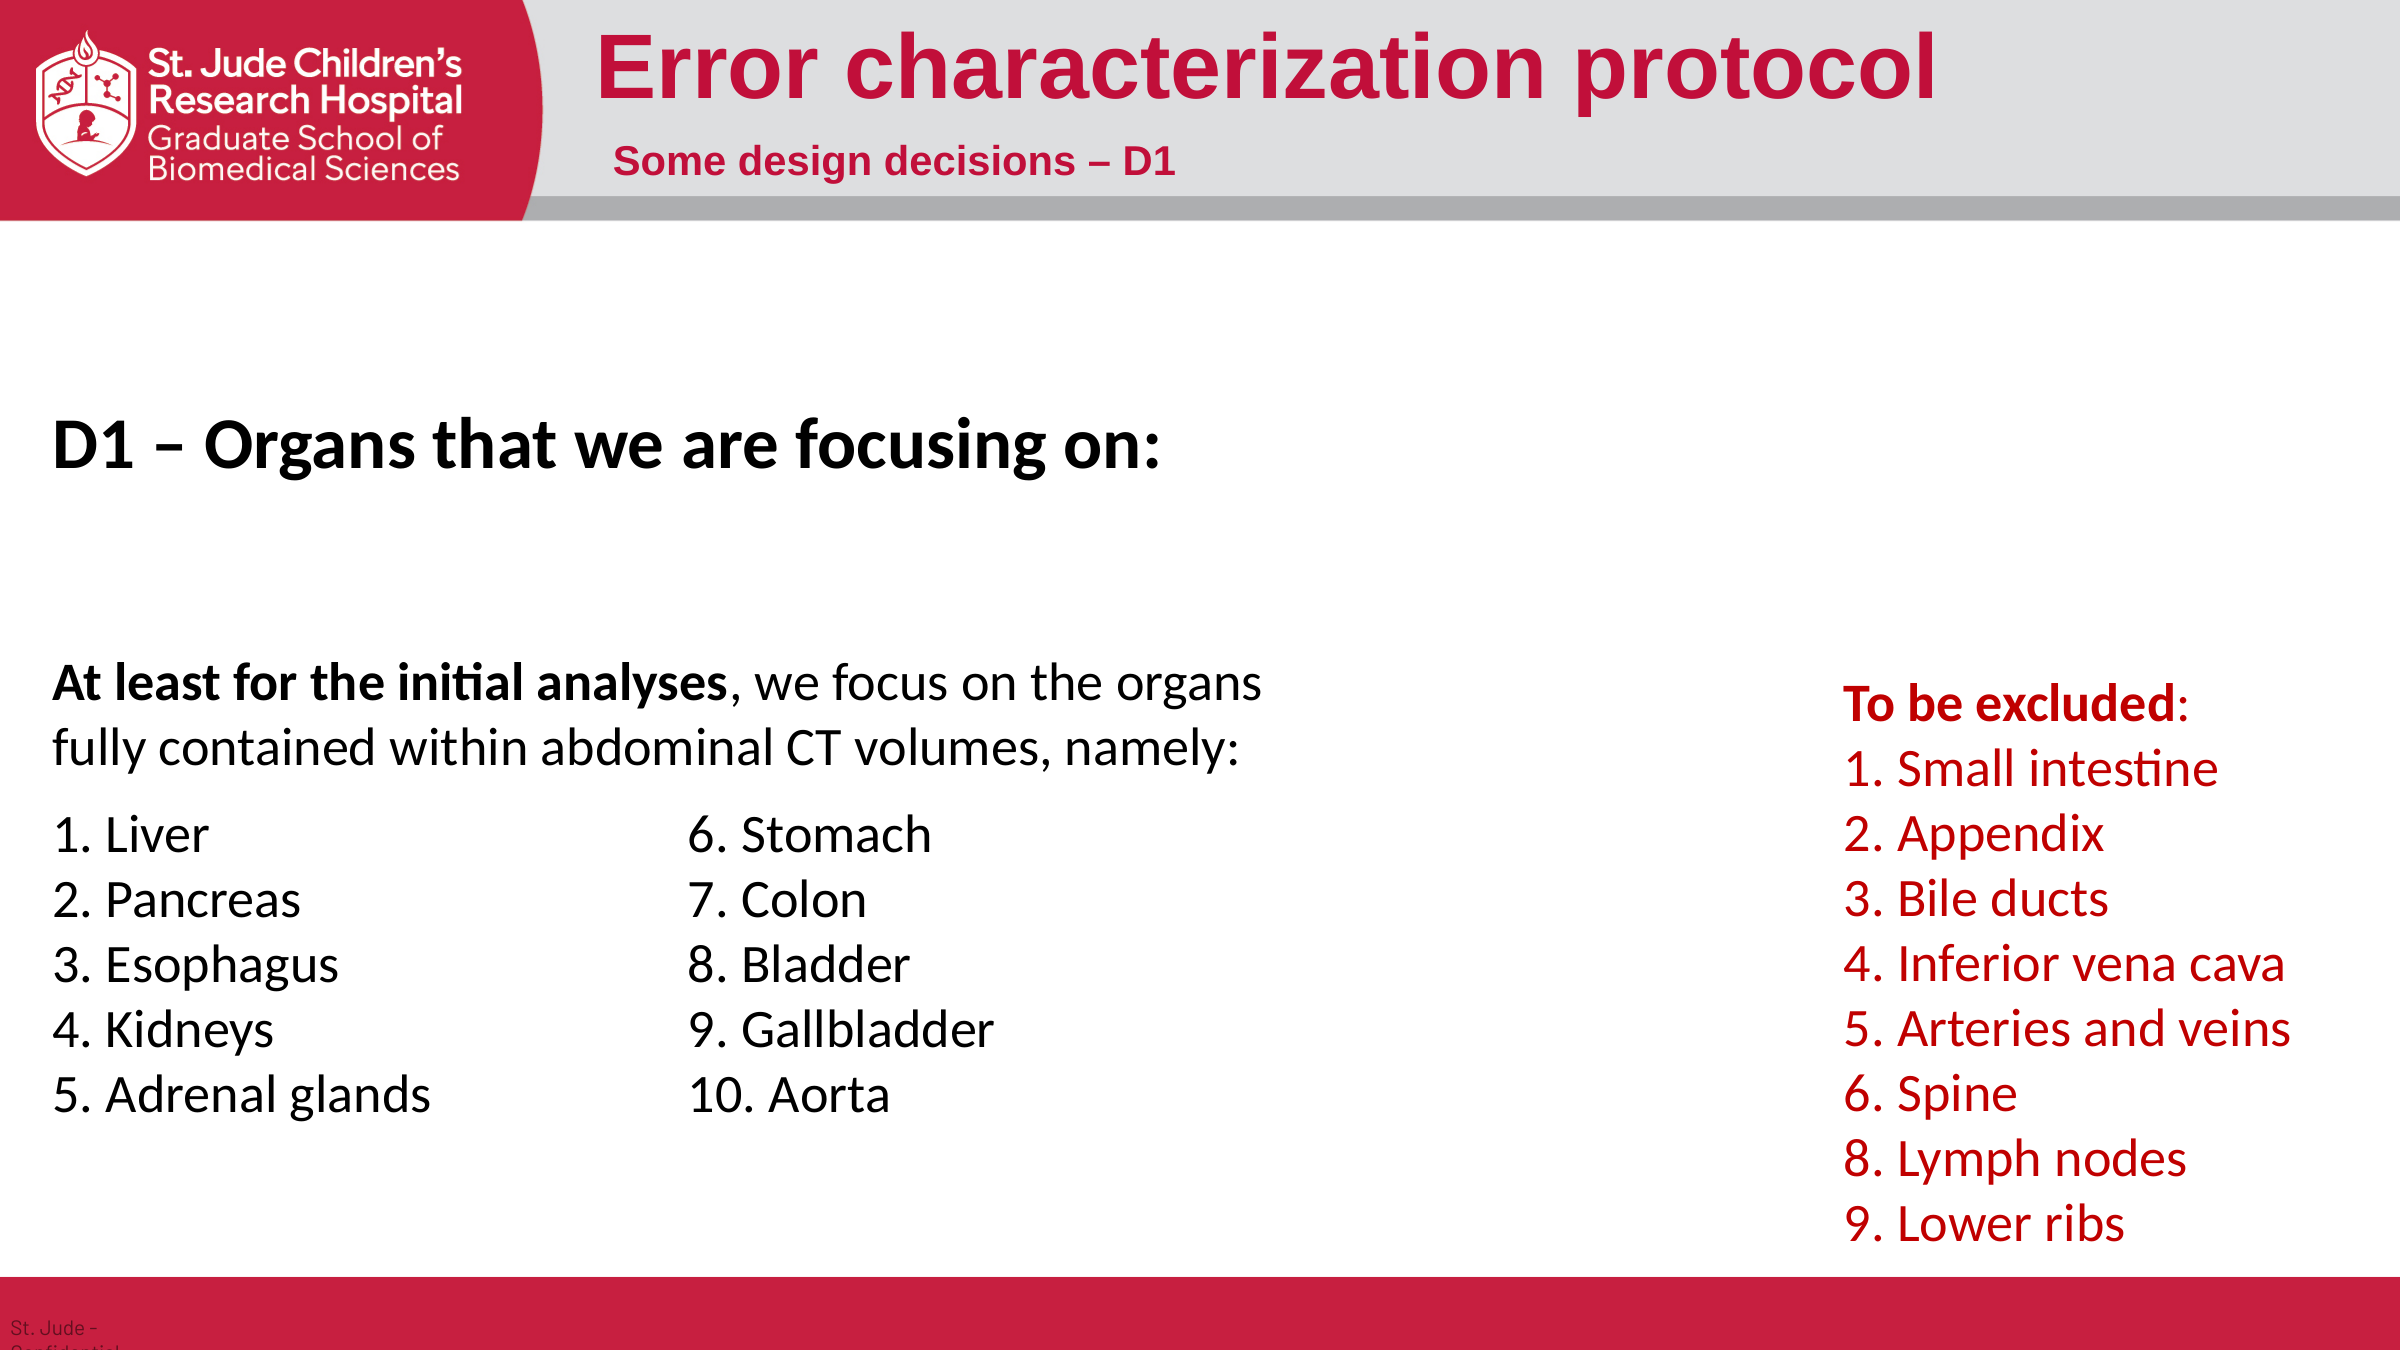

Error characterization protocol
Some design decisions – D1
D1 – Organs that we are focusing on:
At least for the initial analyses, we focus on the organs fully contained within abdominal CT volumes, namely:
To be excluded:
1. Small intestine
2. Appendix
3. Bile ducts
4. Inferior vena cava
5. Arteries and veins
6. Spine
8. Lymph nodes
9. Lower ribs
1. Liver
2. Pancreas
3. Esophagus
4. Kidneys
5. Adrenal glands
6. Stomach
7. Colon
8. Bladder
9. Gallbladder
10. Aorta